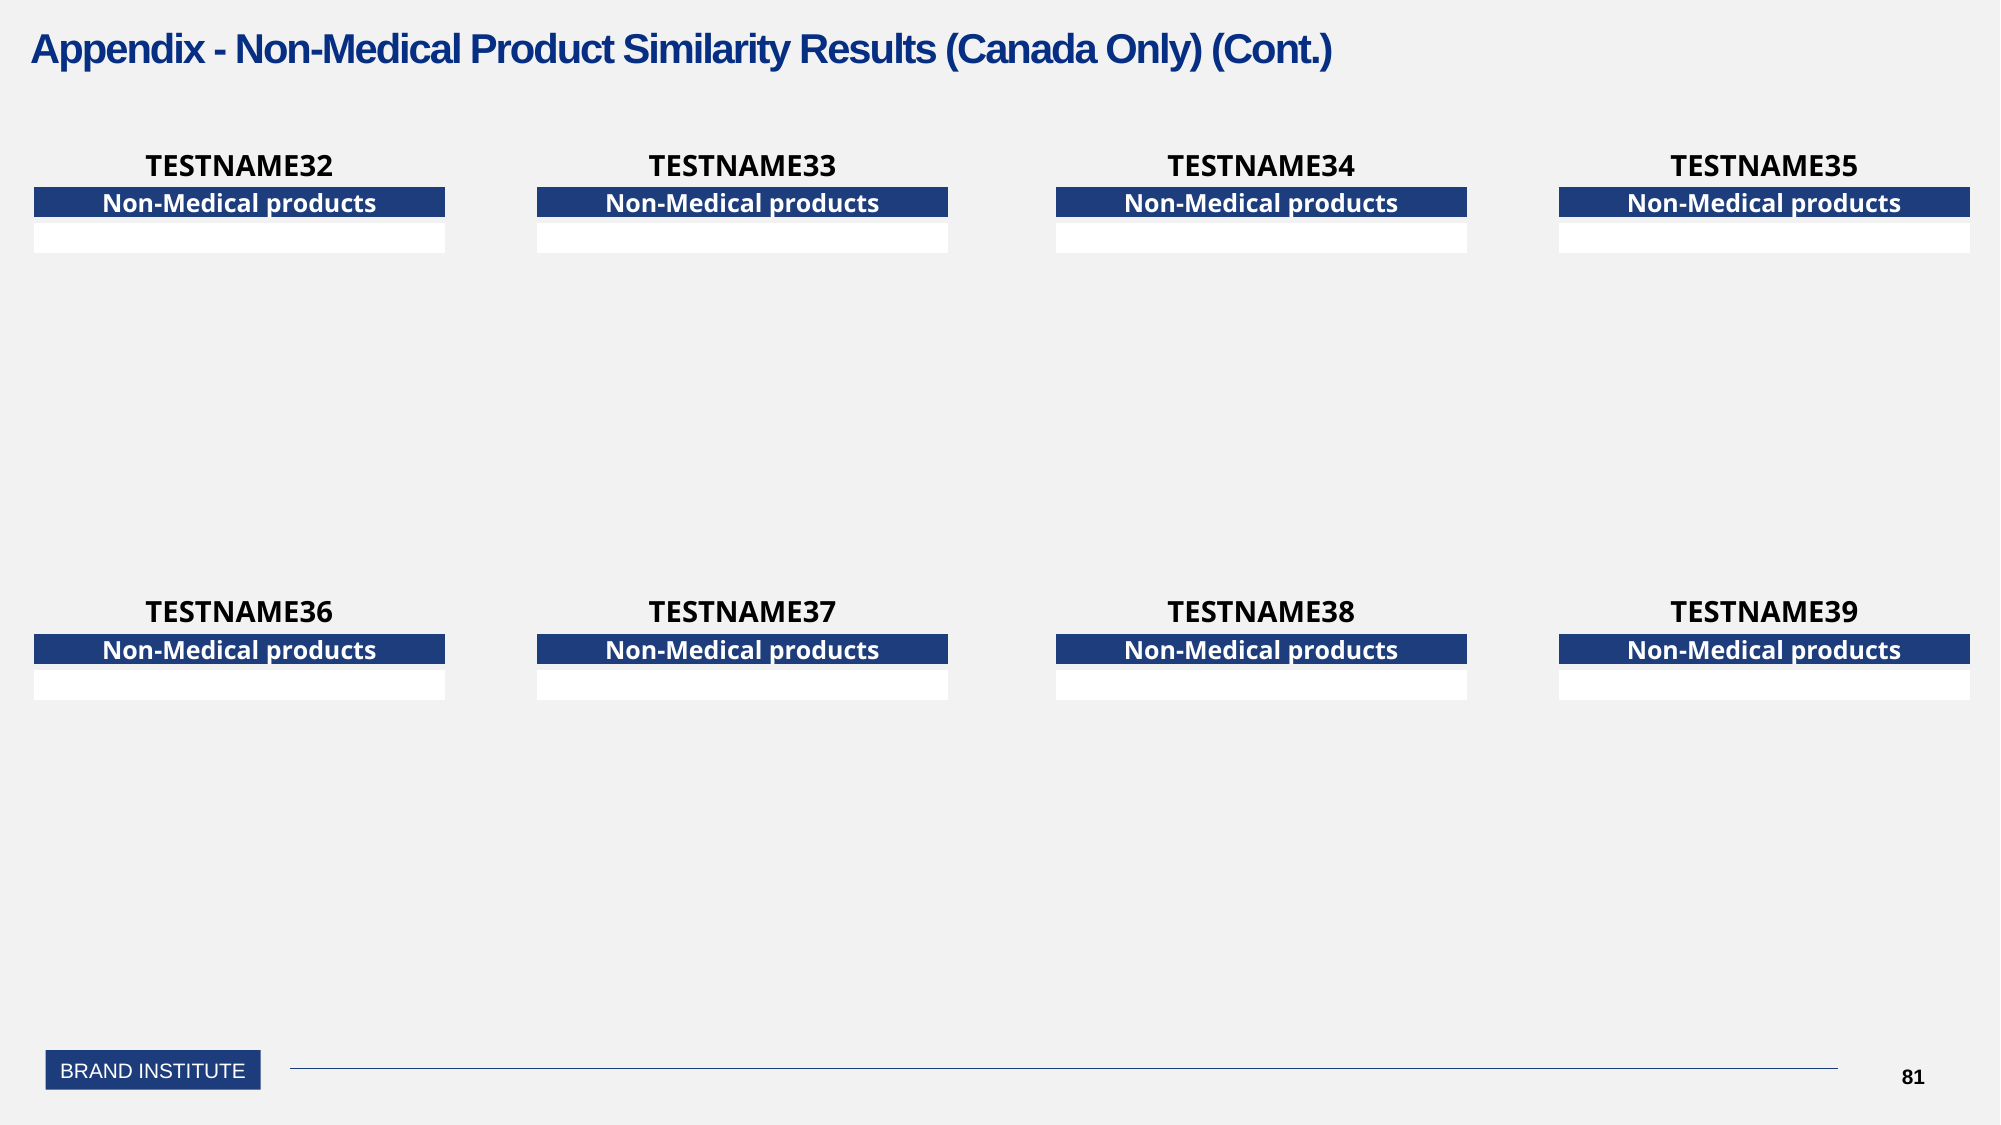

# Appendix - Non-Medical Product Similarity Results (Canada Only) (Cont.)
| TESTNAME32 |
| --- |
| Non-Medical products |
|  |
| TESTNAME33 |
| --- |
| Non-Medical products |
|  |
| TESTNAME34 |
| --- |
| Non-Medical products |
|  |
| TESTNAME35 |
| --- |
| Non-Medical products |
|  |
| TESTNAME36 |
| --- |
| Non-Medical products |
|  |
| TESTNAME37 |
| --- |
| Non-Medical products |
|  |
| TESTNAME38 |
| --- |
| Non-Medical products |
|  |
| TESTNAME39 |
| --- |
| Non-Medical products |
|  |